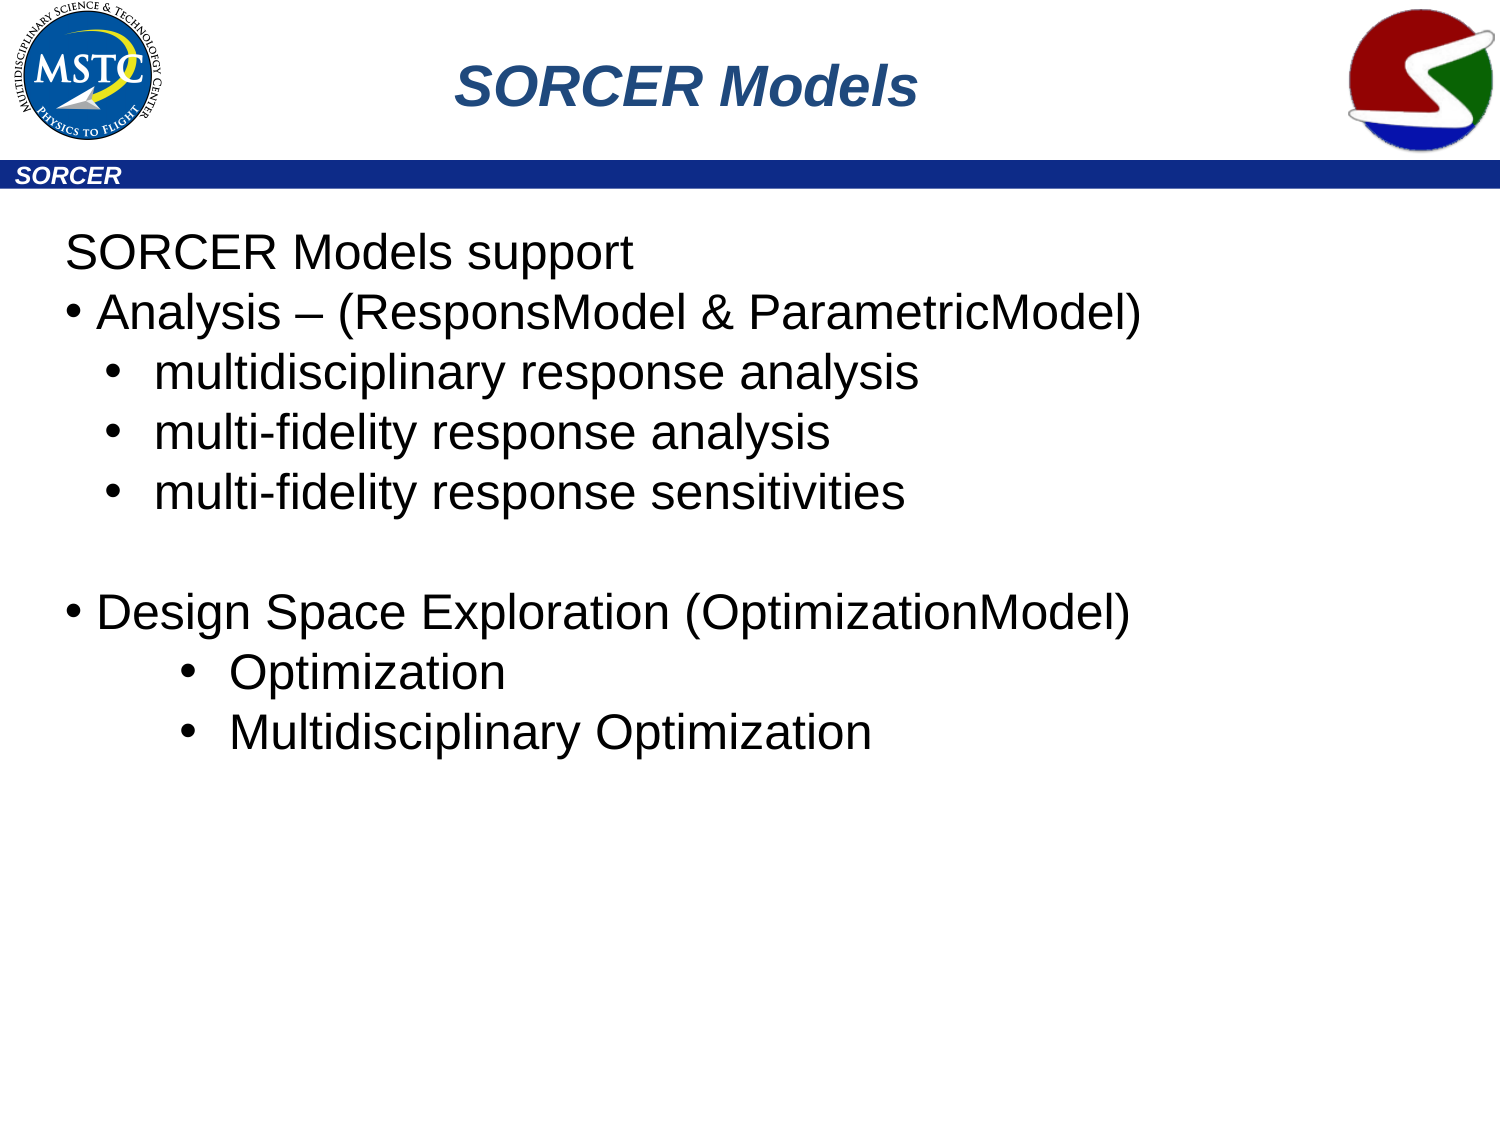

# SORCER Models
SORCER Models support
 Analysis – (ResponsModel & ParametricModel)
 multidisciplinary response analysis
 multi-fidelity response analysis
 multi-fidelity response sensitivities

 Design Space Exploration (OptimizationModel)
 Optimization
 Multidisciplinary Optimization